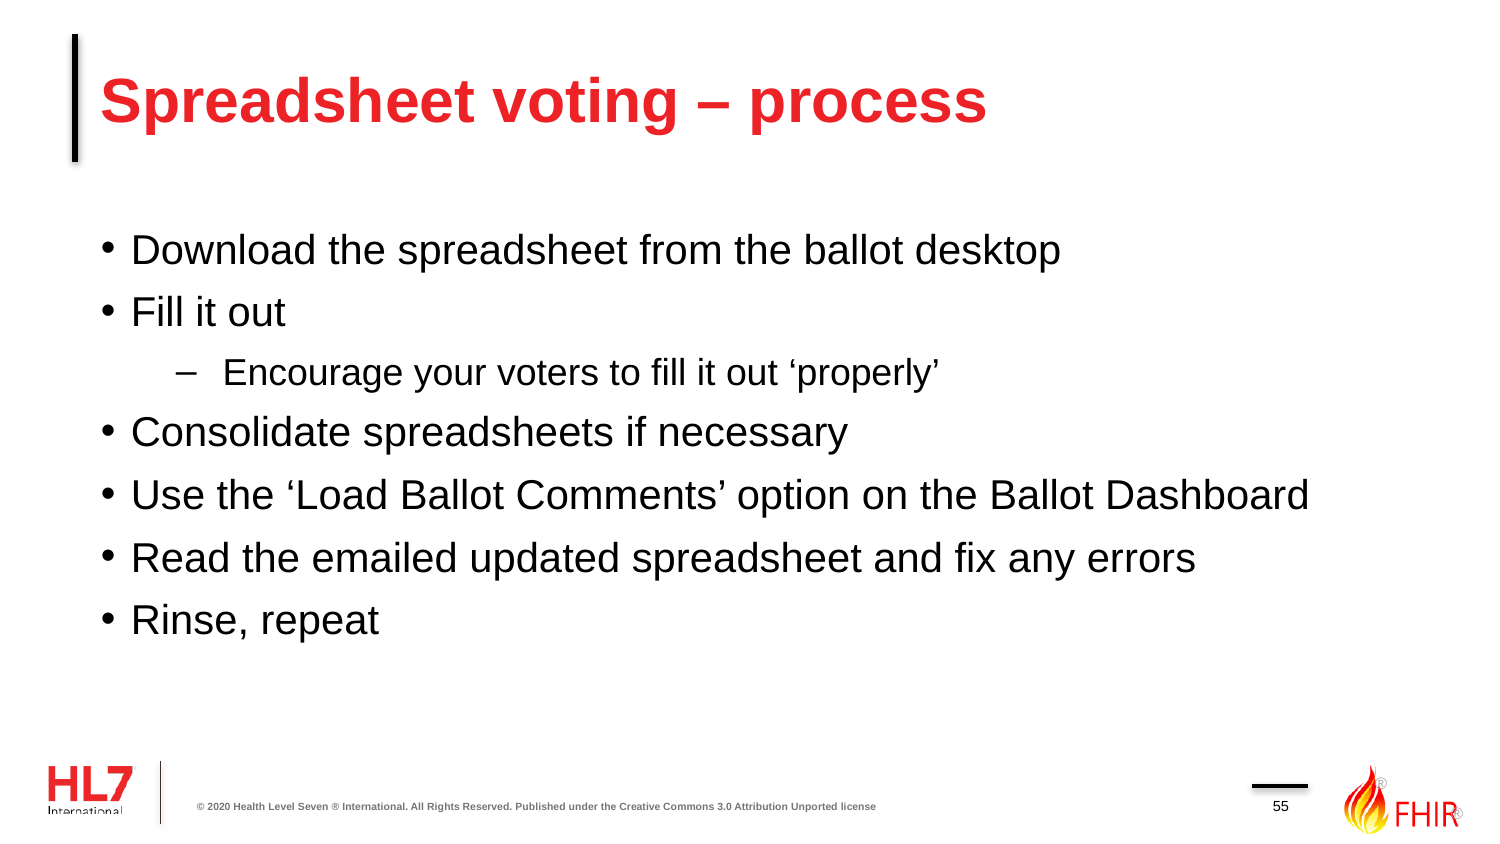

# Spreadsheet voting – process
Download the spreadsheet from the ballot desktop
Fill it out
Encourage your voters to fill it out ‘properly’
Consolidate spreadsheets if necessary
Use the ‘Load Ballot Comments’ option on the Ballot Dashboard
Read the emailed updated spreadsheet and fix any errors
Rinse, repeat
55
© 2020 Health Level Seven ® International. All Rights Reserved. Published under the Creative Commons 3.0 Attribution Unported license